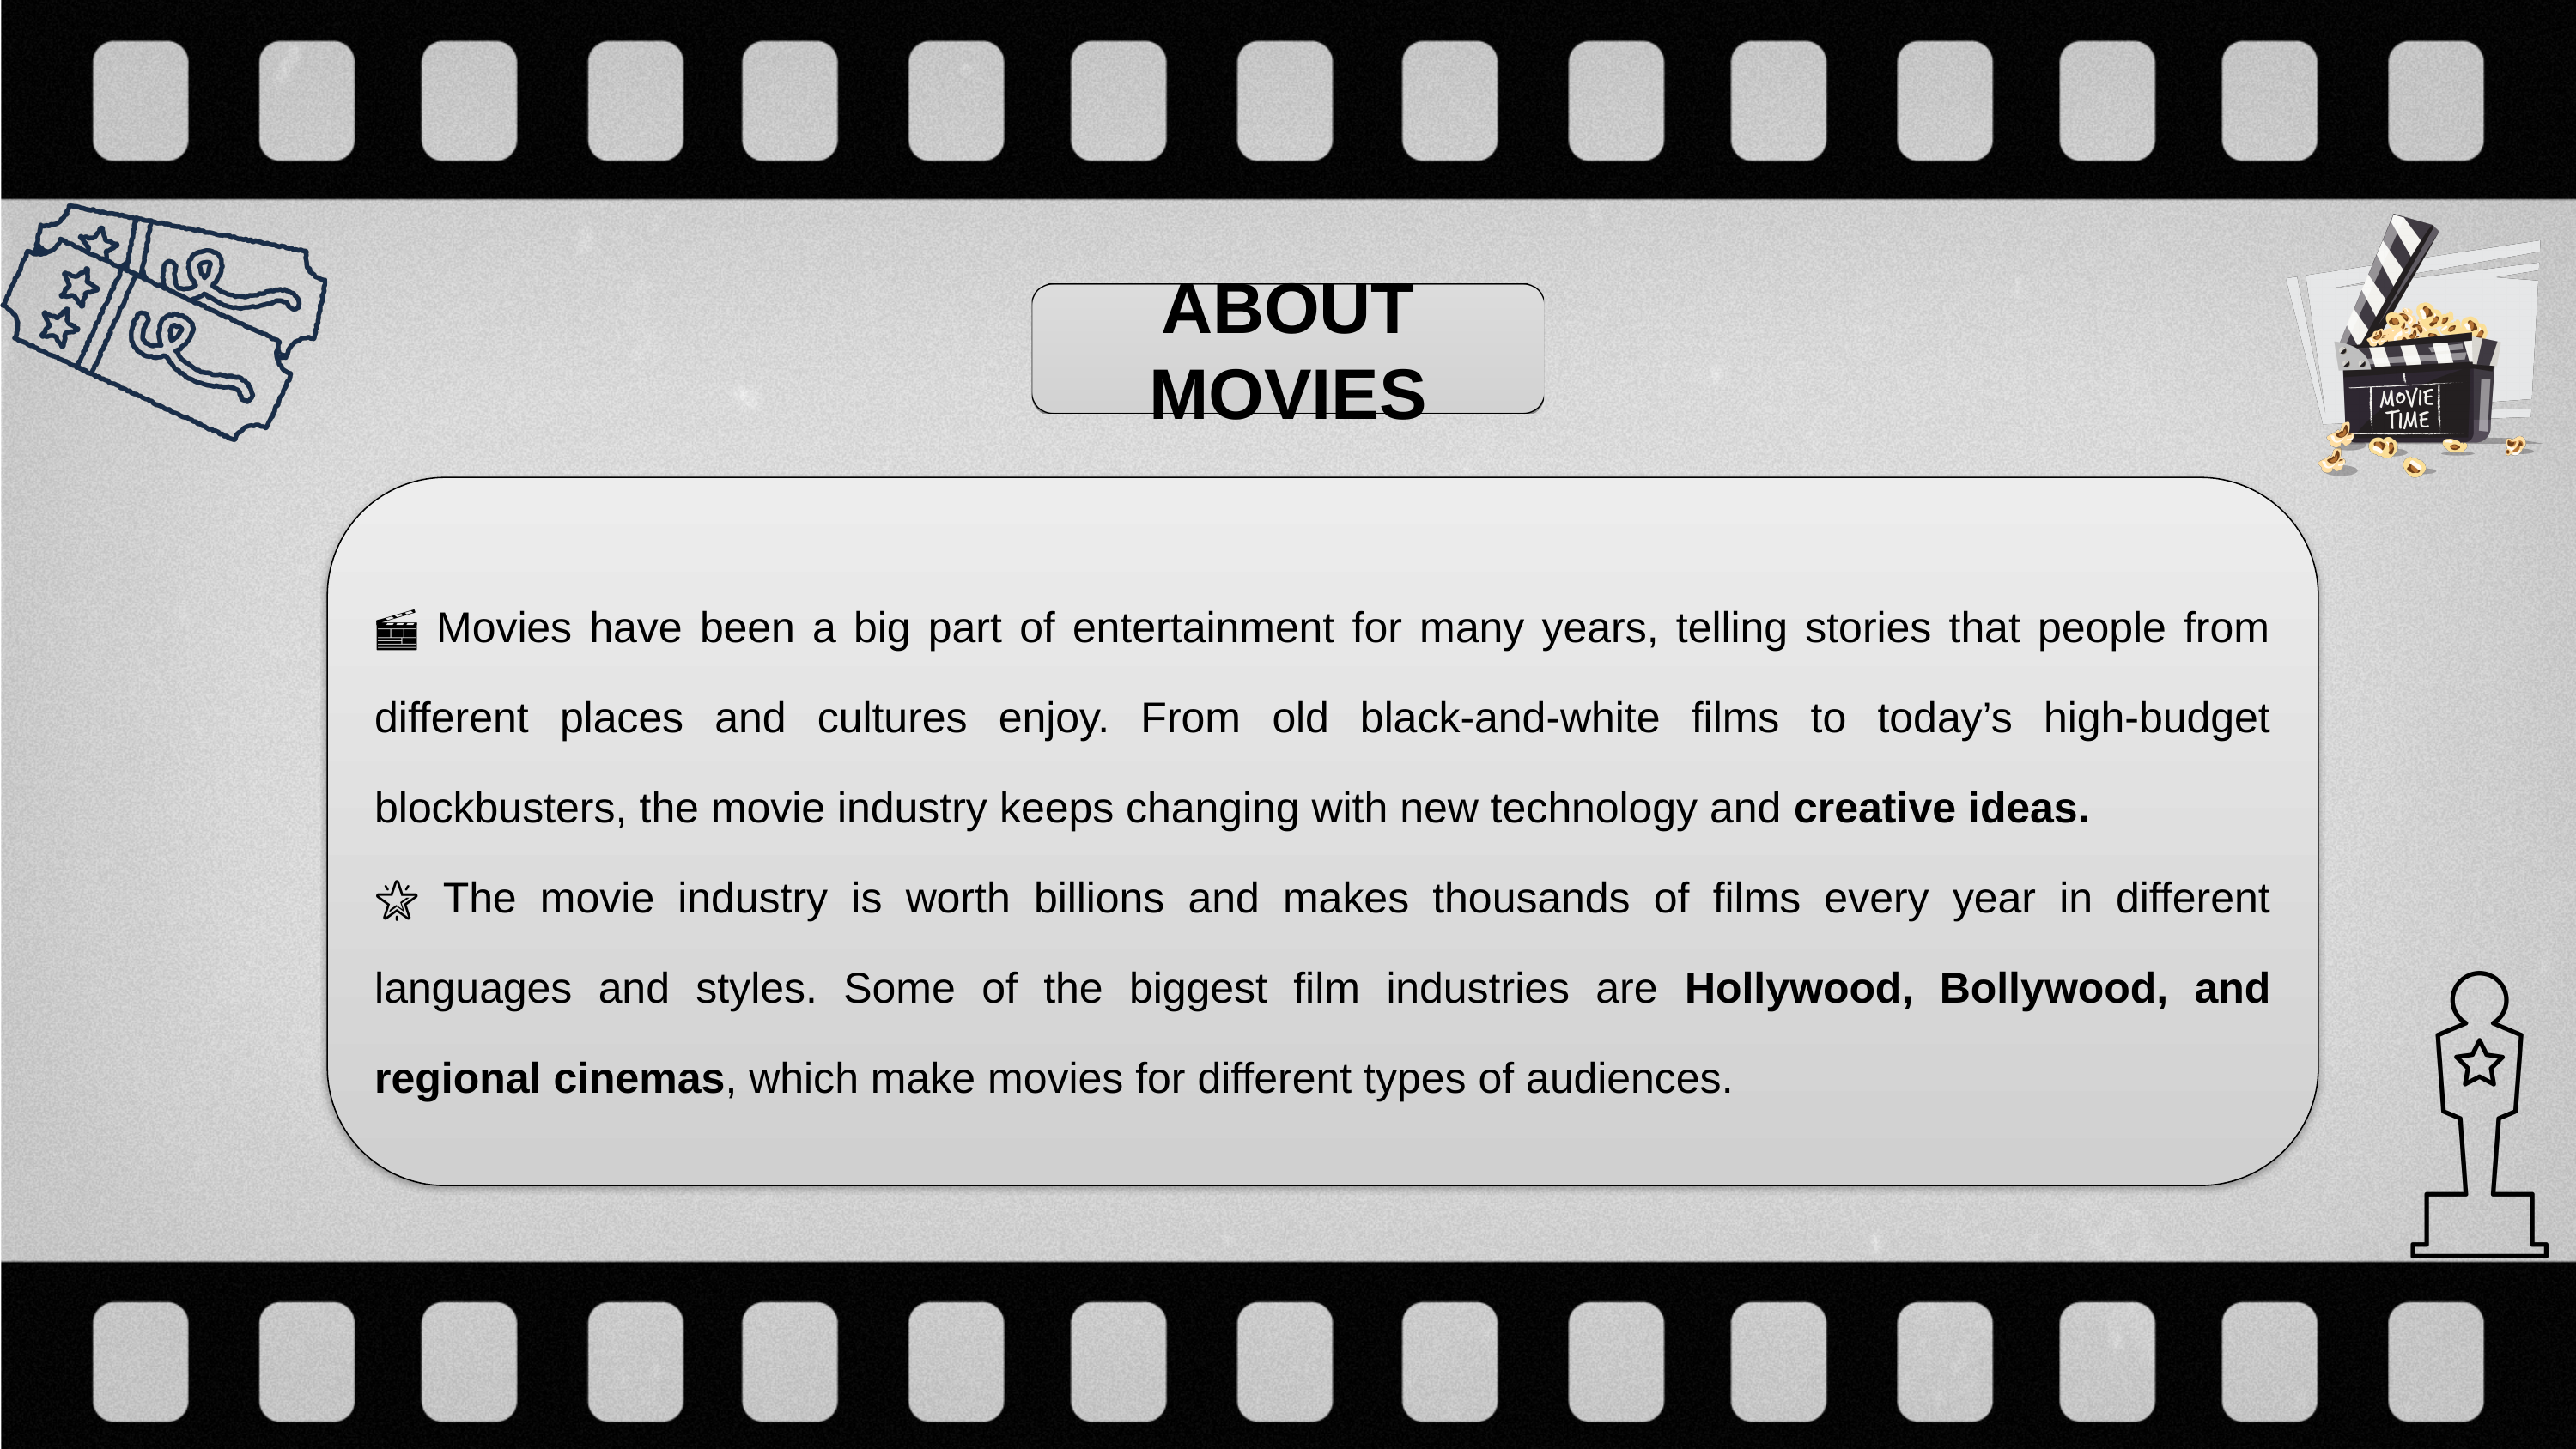

ABOUT MOVIES
🎬 Movies have been a big part of entertainment for many years, telling stories that people from different places and cultures enjoy. From old black-and-white films to today’s high-budget blockbusters, the movie industry keeps changing with new technology and creative ideas.
🌟 The movie industry is worth billions and makes thousands of films every year in different languages and styles. Some of the biggest film industries are Hollywood, Bollywood, and regional cinemas, which make movies for different types of audiences.